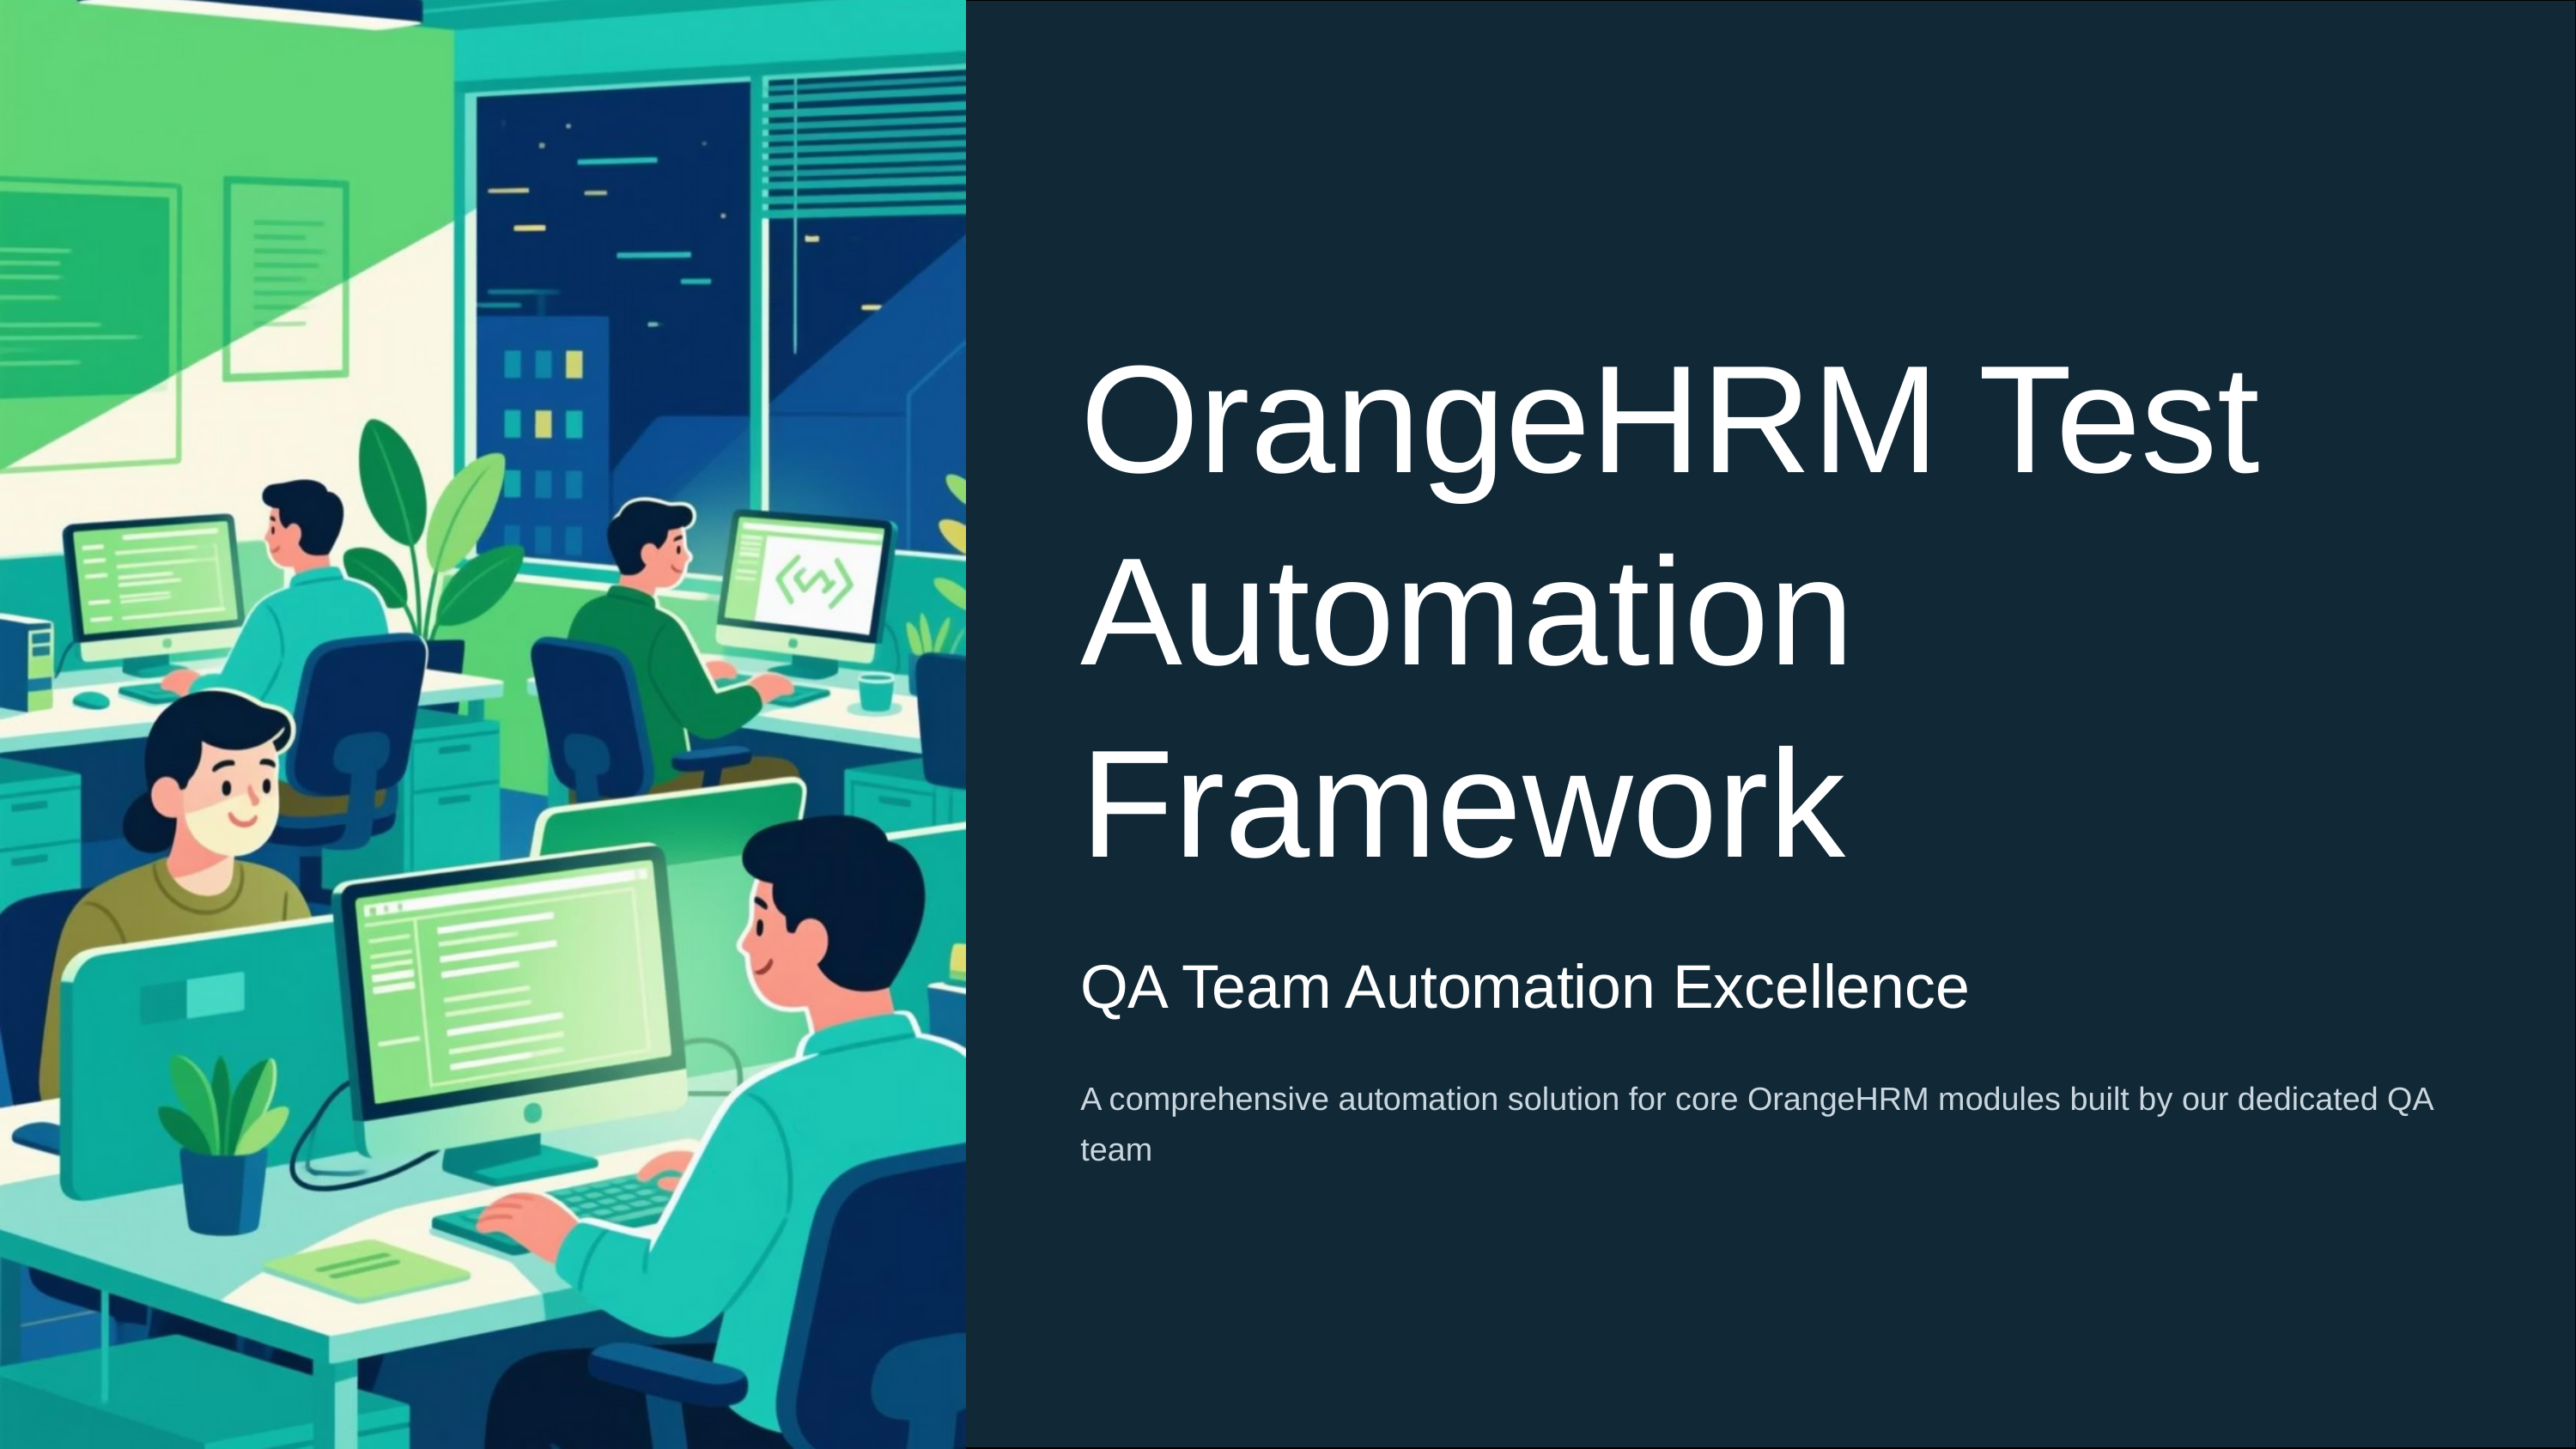

OrangeHRM Test Automation Framework
QA Team Automation Excellence
A comprehensive automation solution for core OrangeHRM modules built by our dedicated QA team